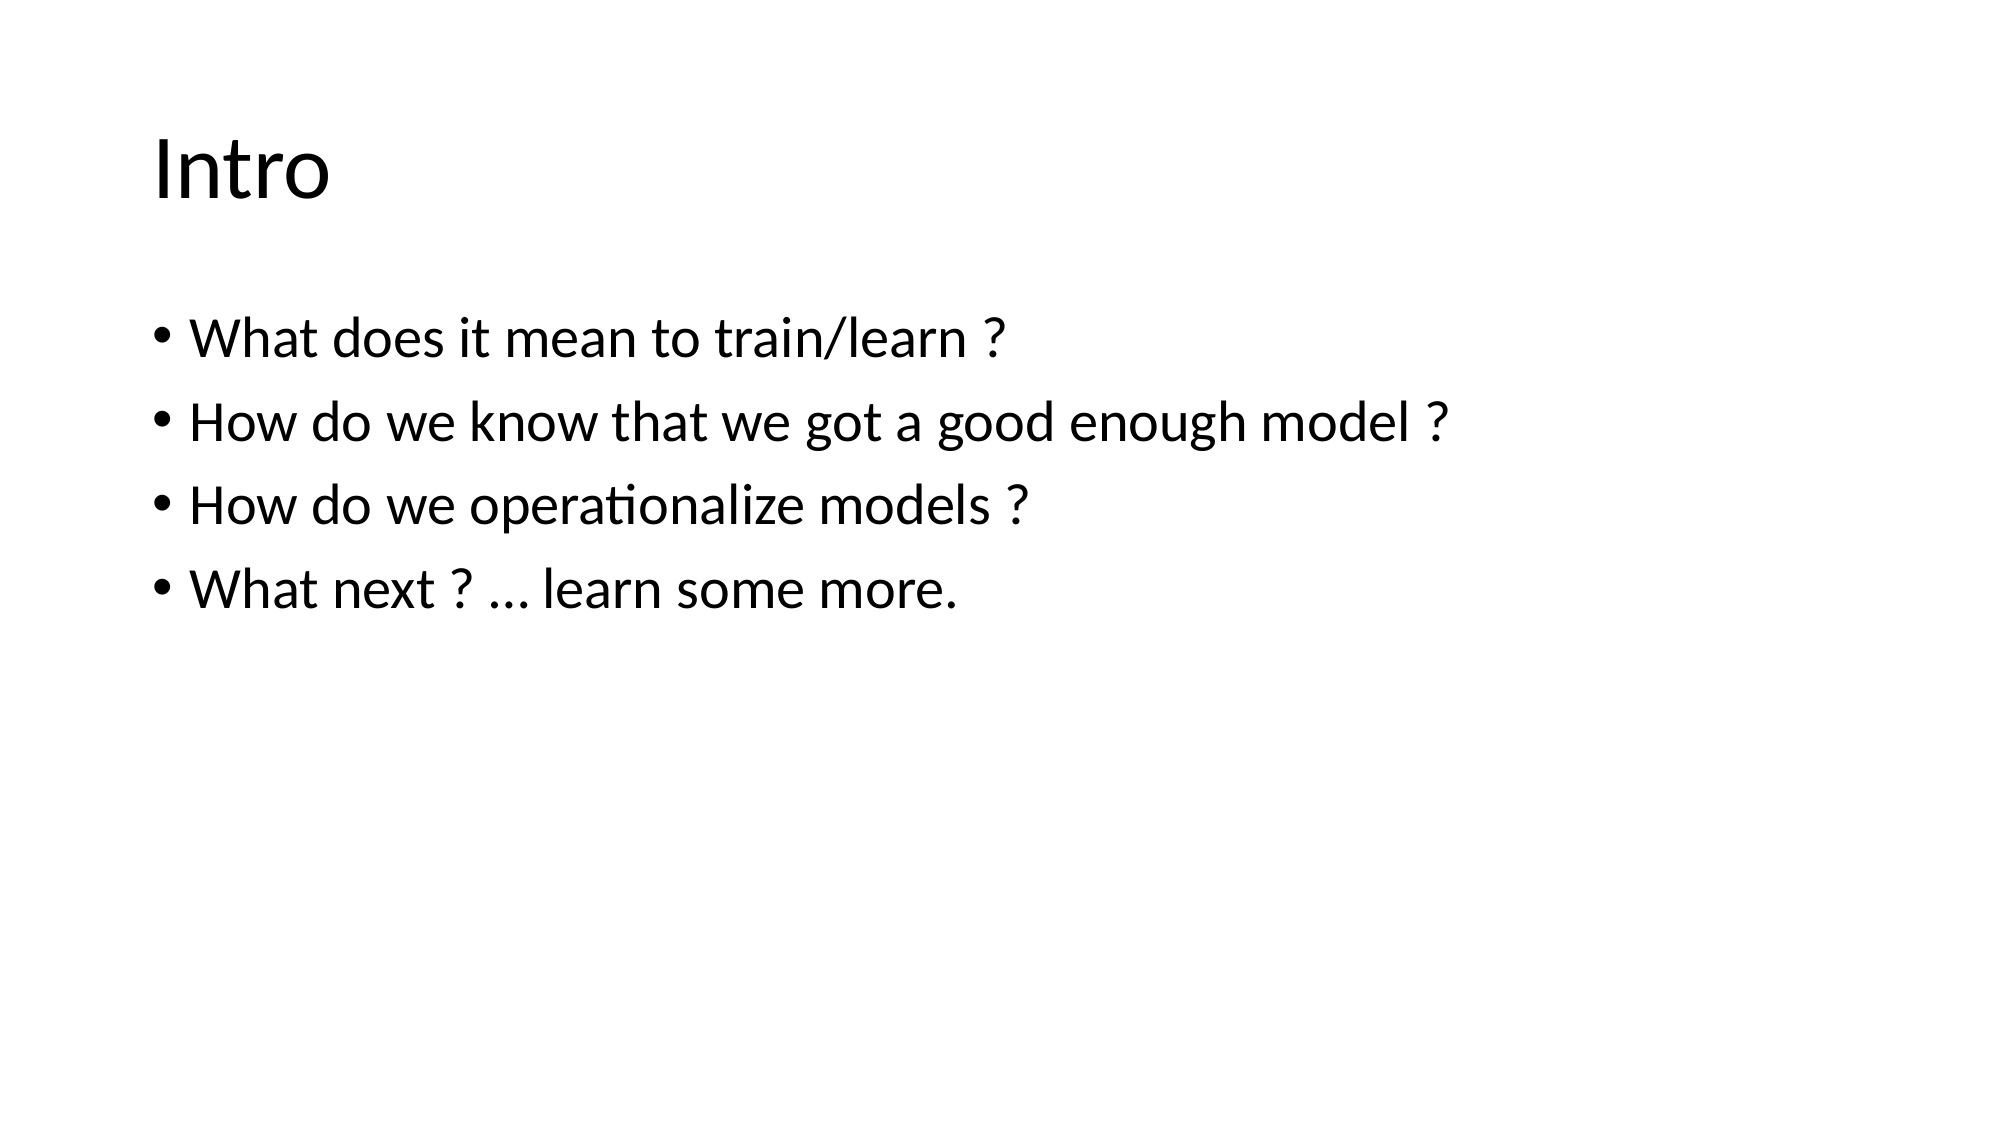

# Intro
What does it mean to train/learn ?
How do we know that we got a good enough model ?
How do we operationalize models ?
What next ? … learn some more.